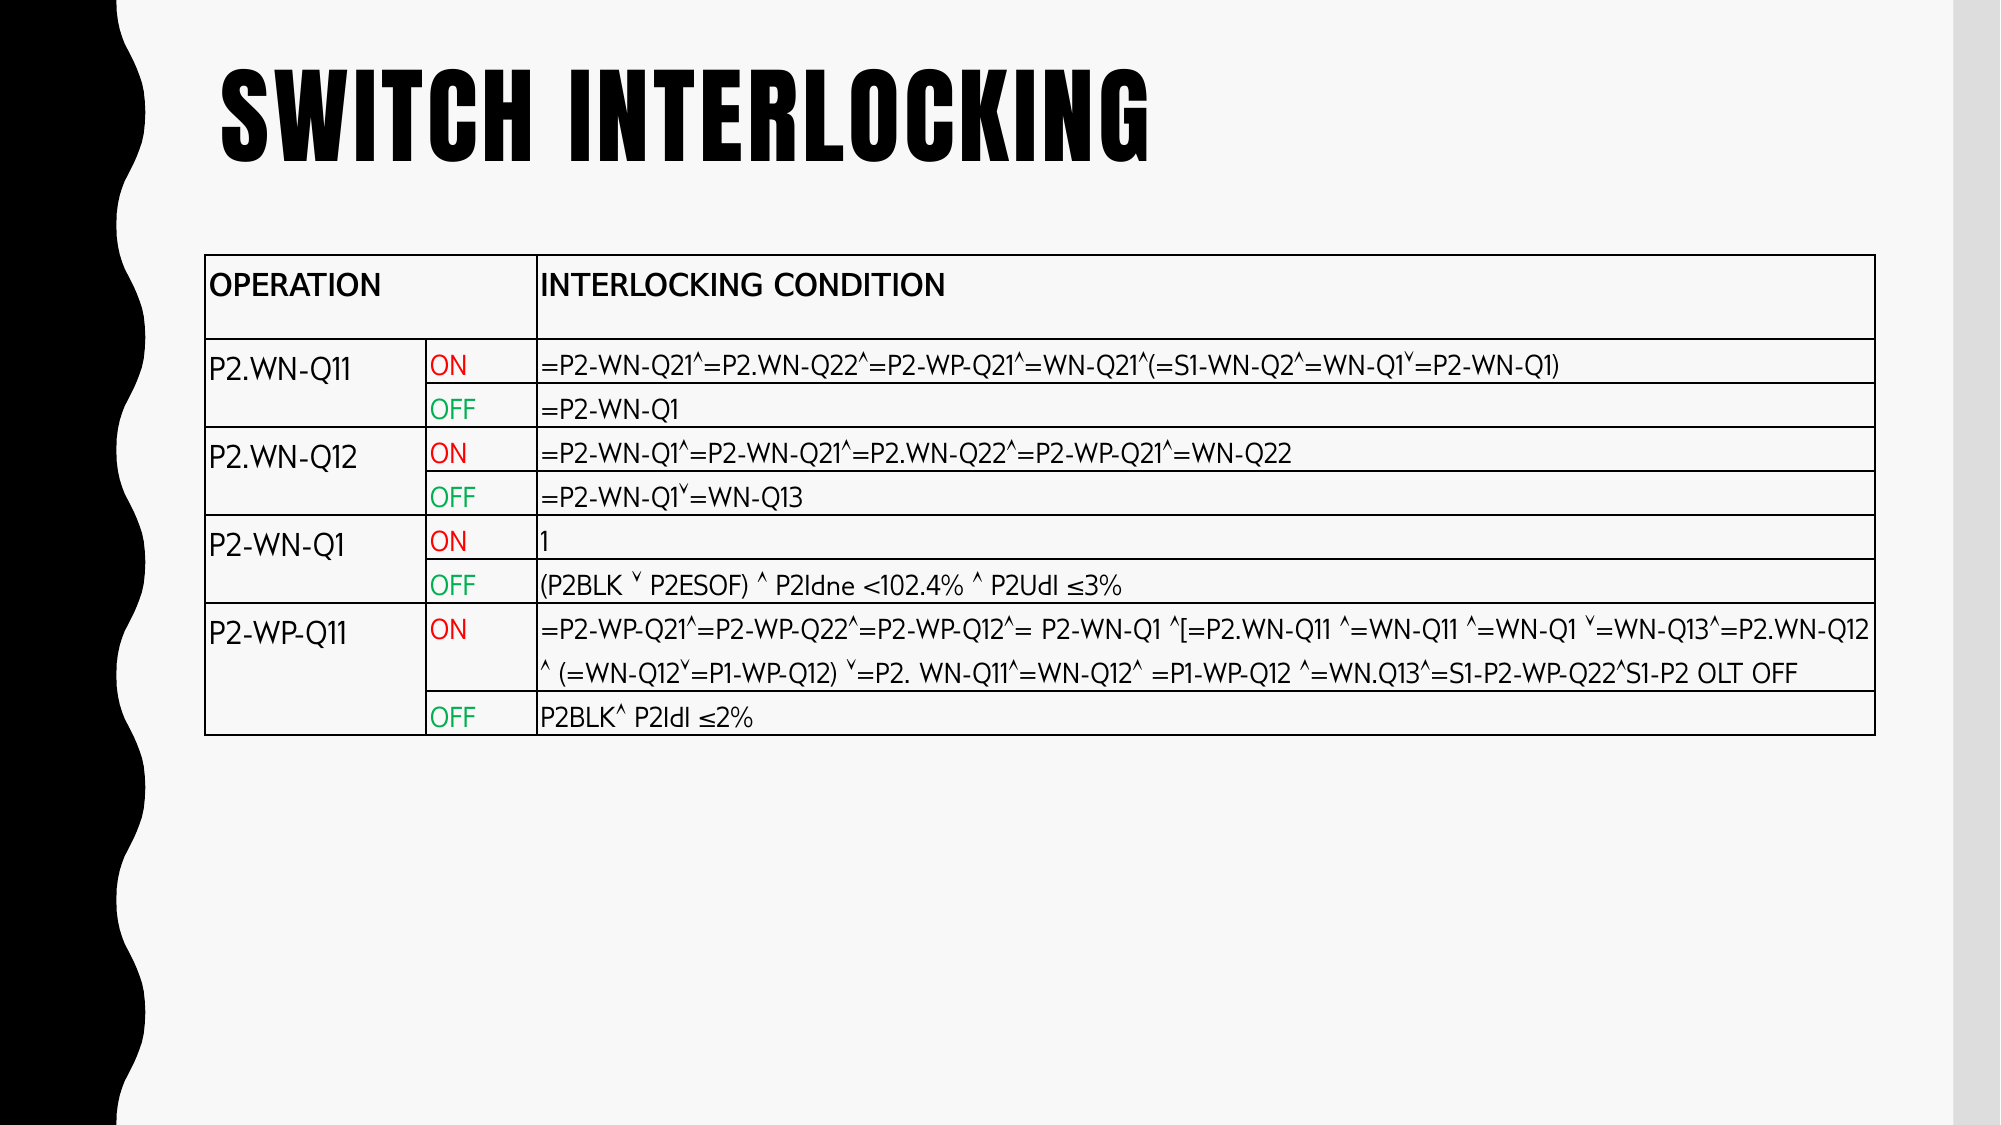

# Switch Interlocking
| OPERATION |  | INTERLOCKING CONDITION |
| --- | --- | --- |
| P2.WN-Q11 | ON | =P2-WN-Q21∧=P2.WN-Q22∧=P2-WP-Q21∧=WN-Q21∧(=S1-WN-Q2∧=WN-Q1∨=P2-WN-Q1) |
|  | OFF | =P2-WN-Q1 |
| P2.WN-Q12 | ON | =P2-WN-Q1∧=P2-WN-Q21∧=P2.WN-Q22∧=P2-WP-Q21∧=WN-Q22 |
|  | OFF | =P2-WN-Q1∨=WN-Q13 |
| P2-WN-Q1 | ON | 1 |
|  | OFF | (P2BLK ∨ P2ESOF) ∧ P2Idne <102.4% ∧ P2Udl ≤3% |
| P2-WP-Q11 | ON | =P2-WP-Q21∧=P2-WP-Q22∧=P2-WP-Q12∧= P2-WN-Q1 ∧[=P2.WN-Q11 ∧=WN-Q11 ∧=WN-Q1 ∨=WN-Q13∧=P2.WN-Q12 ∧ (=WN-Q12∨=P1-WP-Q12) ∨=P2. WN-Q11∧=WN-Q12∧ =P1-WP-Q12 ∧=WN.Q13∧=S1-P2-WP-Q22∧S1-P2 OLT OFF |
|  | OFF | P2BLK∧ P2Idl ≤2% |